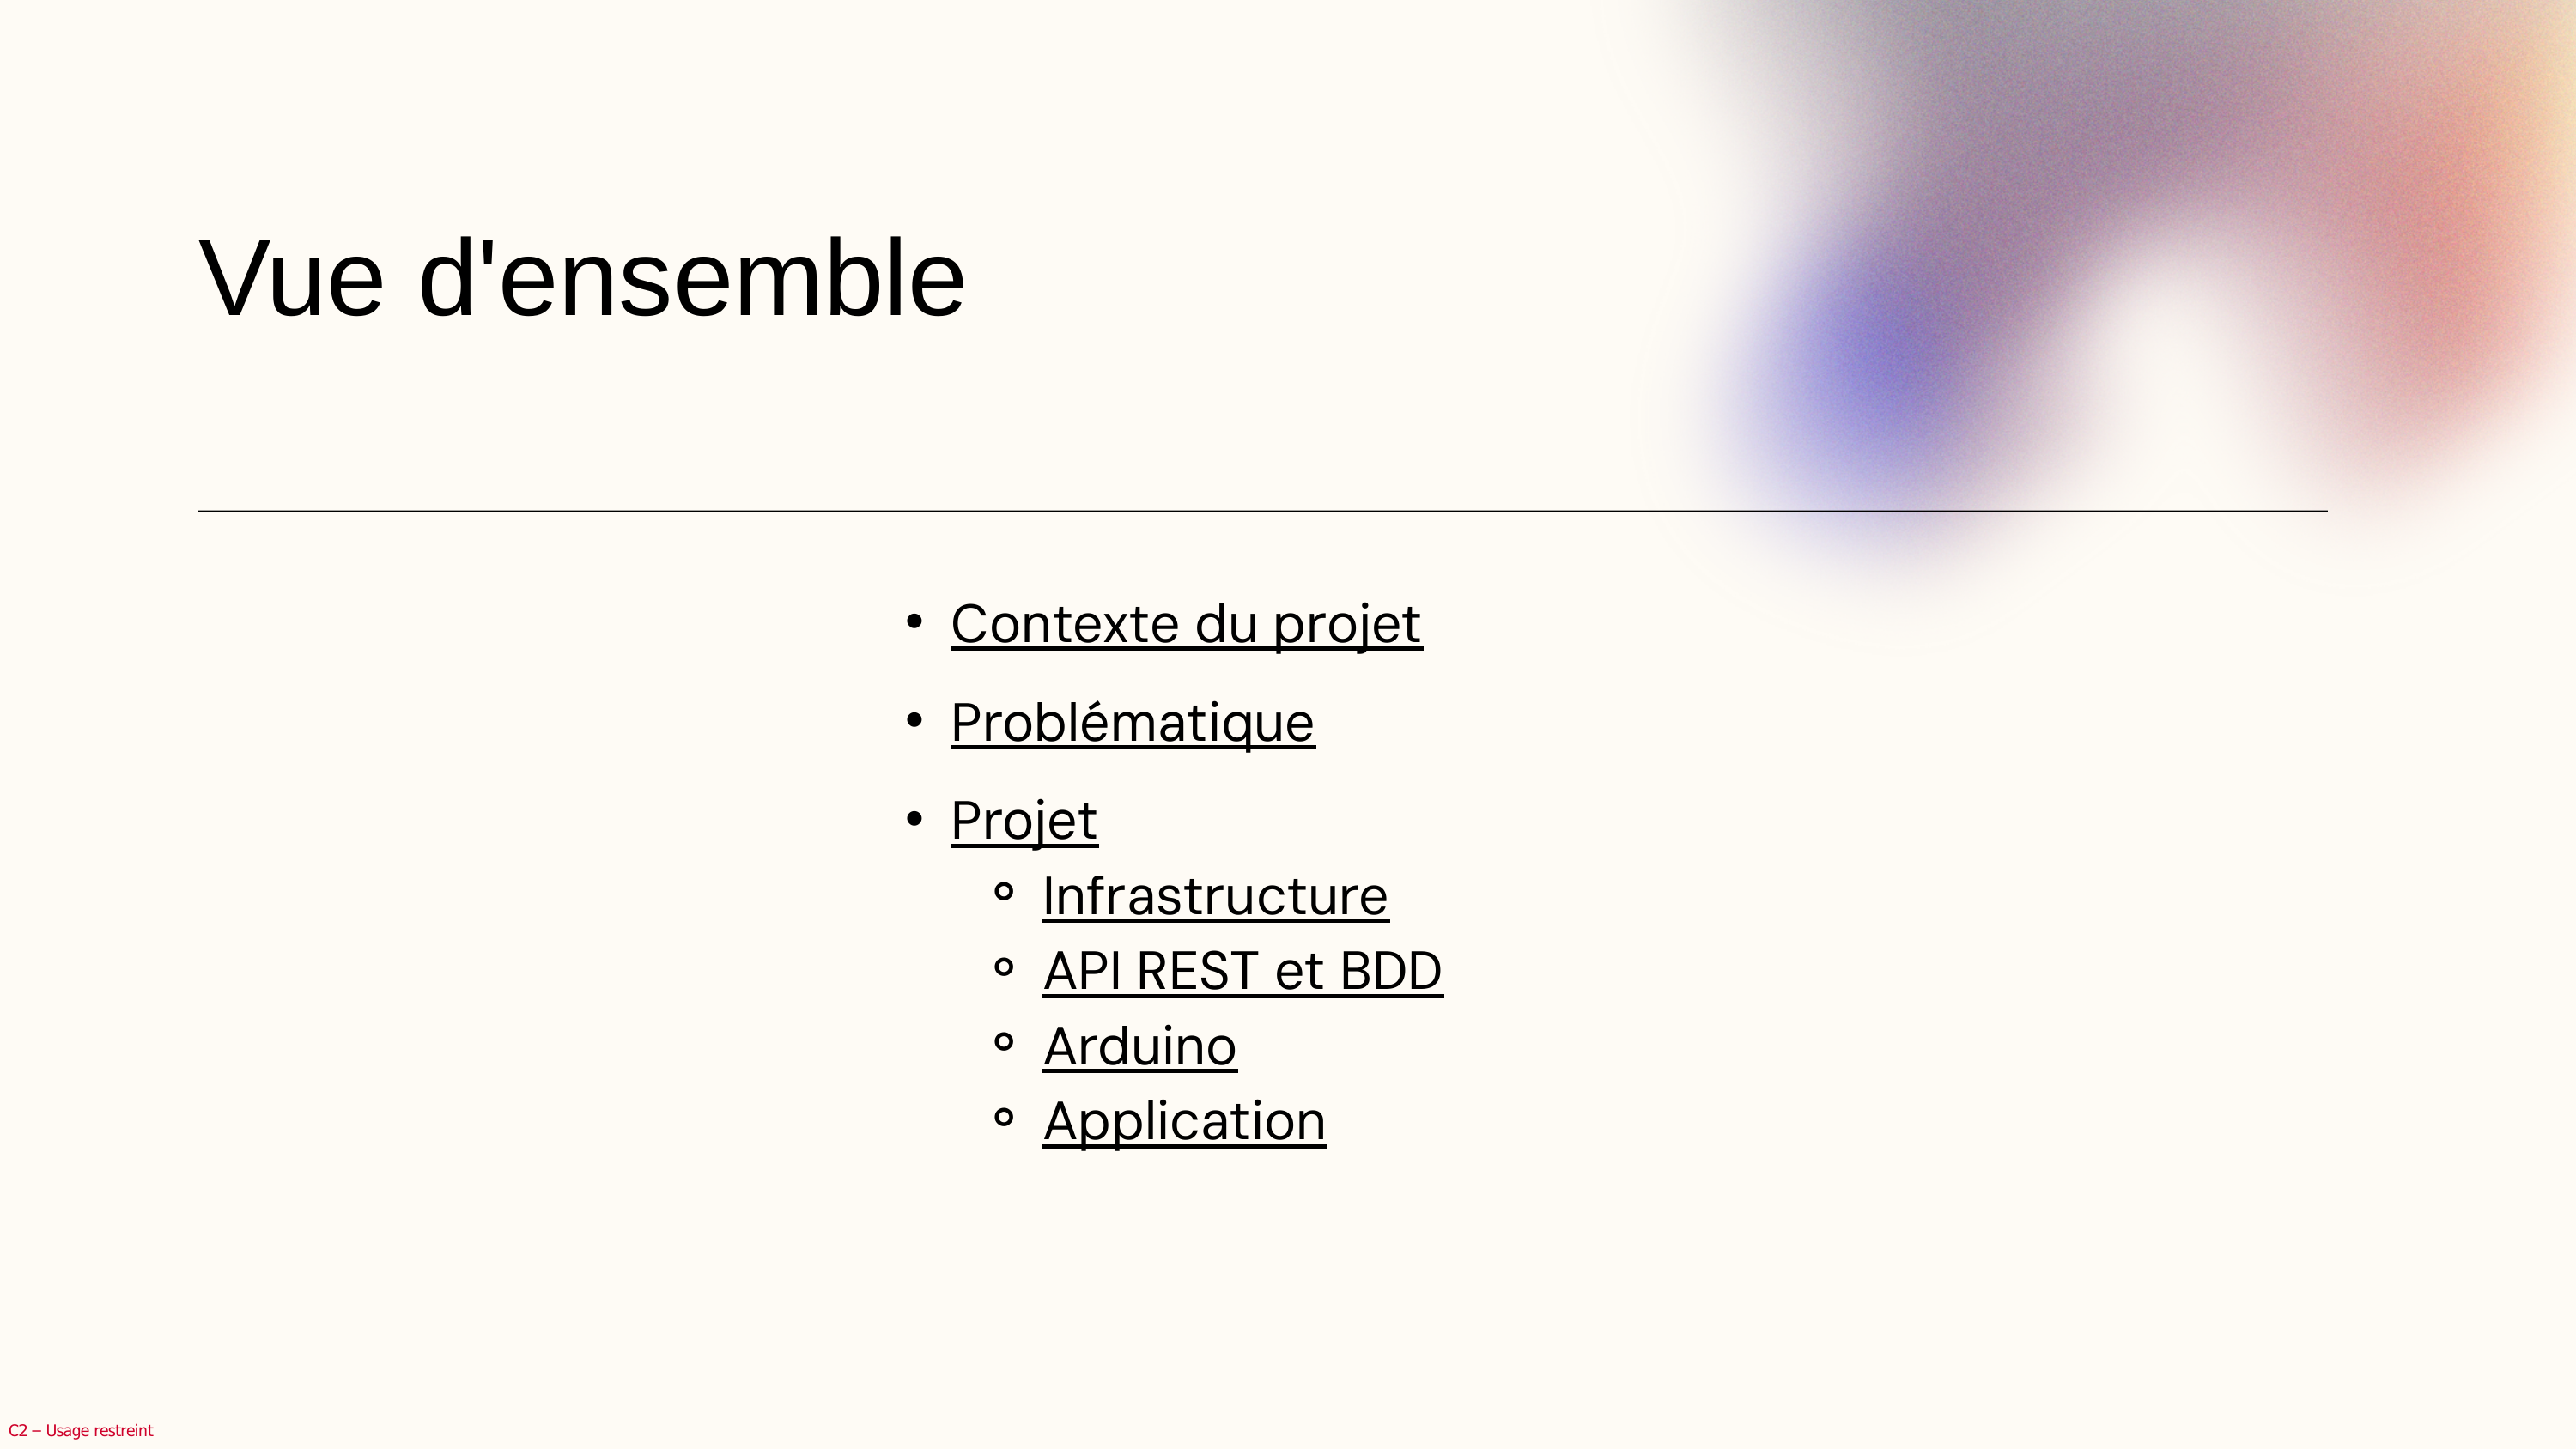

Vue d'ensemble

Contexte du projet
Problématique
Projet
Infrastructure
API REST et BDD
Arduino
Application